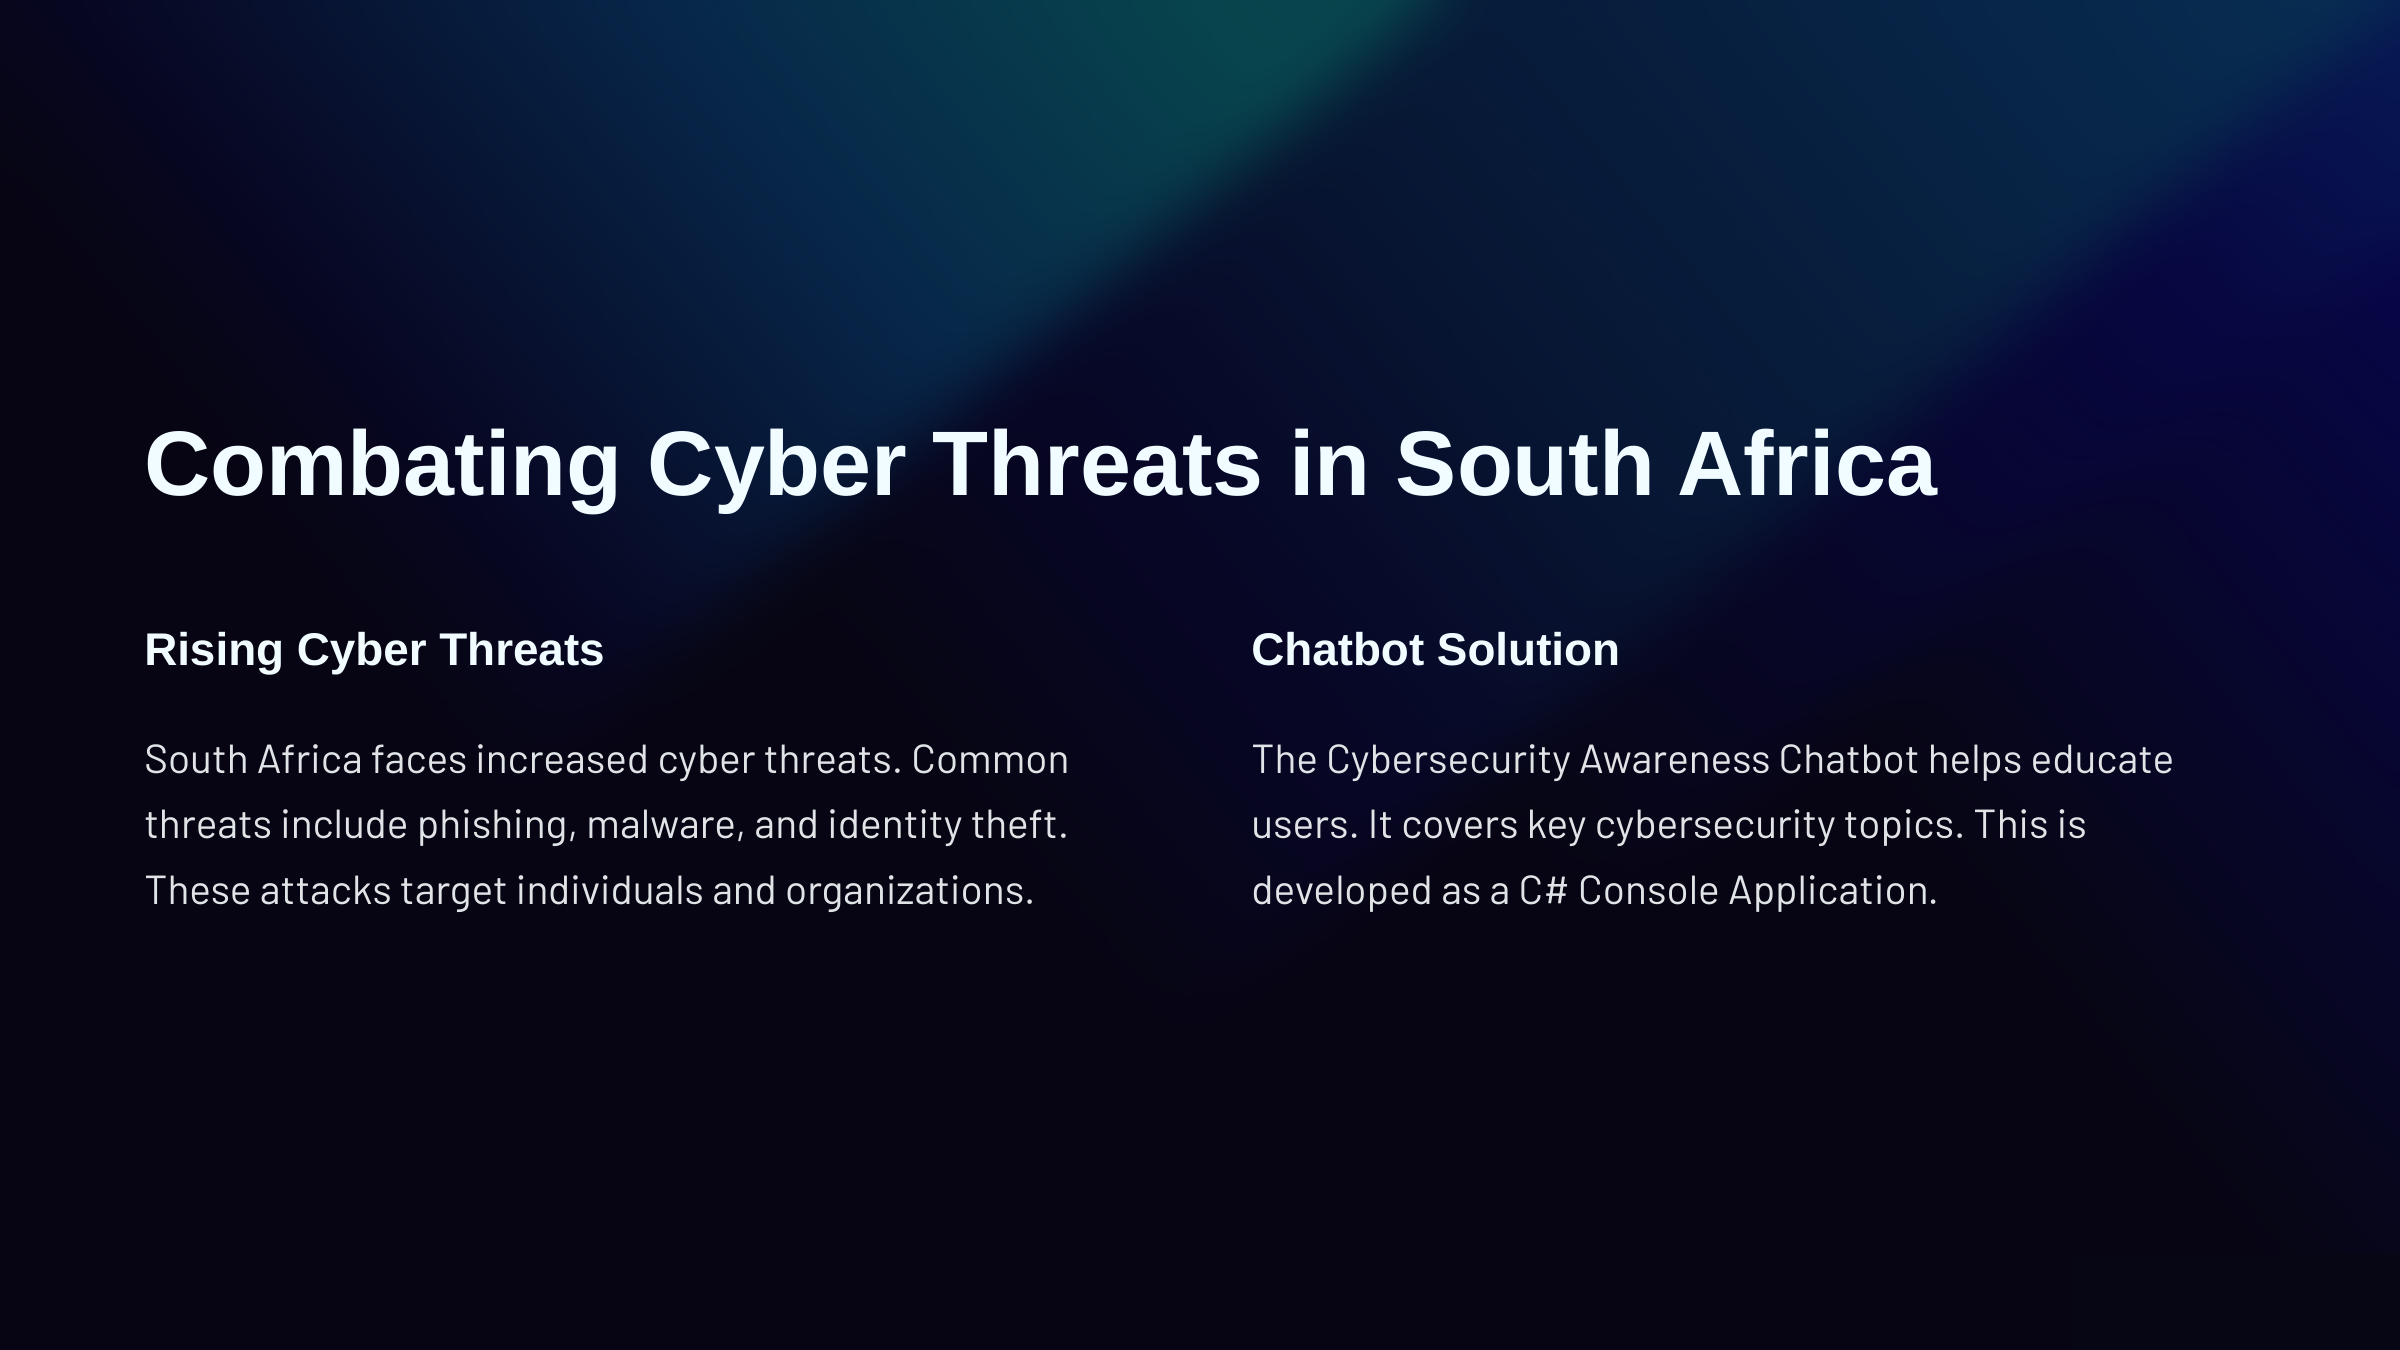

Combating Cyber Threats in South Africa
Rising Cyber Threats
Chatbot Solution
South Africa faces increased cyber threats. Common threats include phishing, malware, and identity theft. These attacks target individuals and organizations.
The Cybersecurity Awareness Chatbot helps educate users. It covers key cybersecurity topics. This is developed as a C# Console Application.